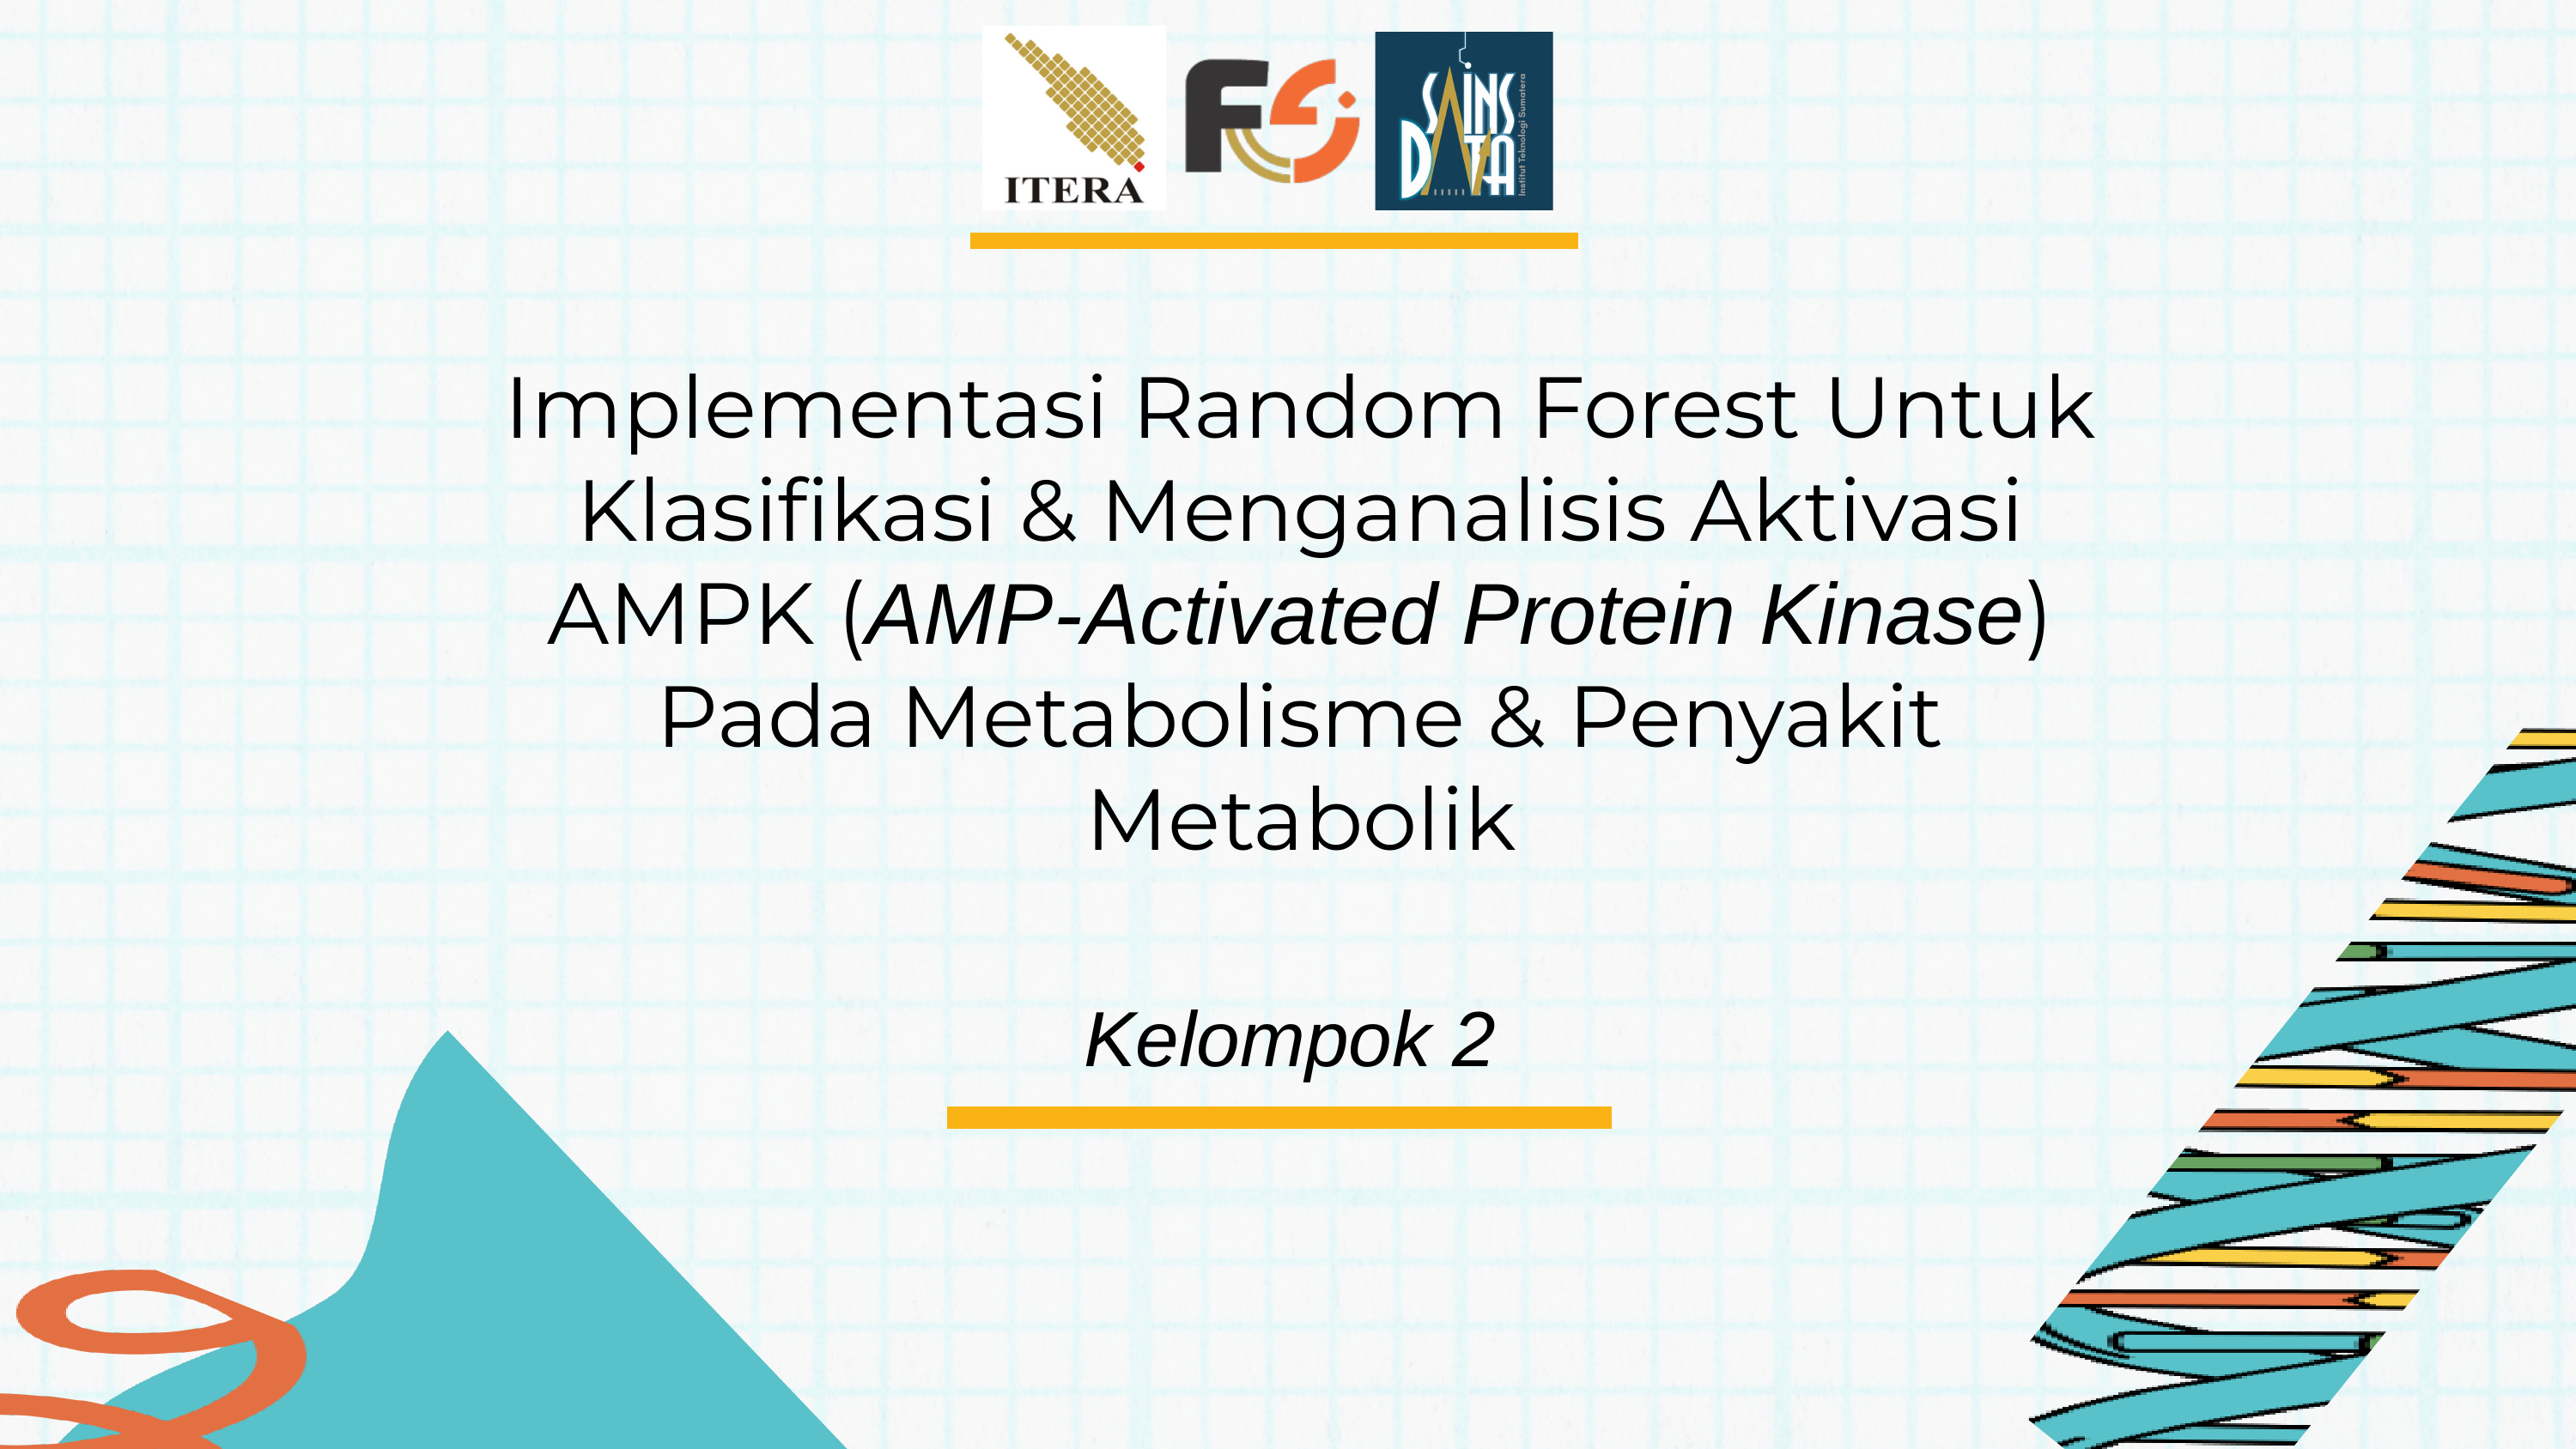

Implementasi Random Forest Untuk Klasifikasi & Menganalisis Aktivasi AMPK (AMP-Activated Protein Kinase) Pada Metabolisme & Penyakit Metabolik

Kelompok 2